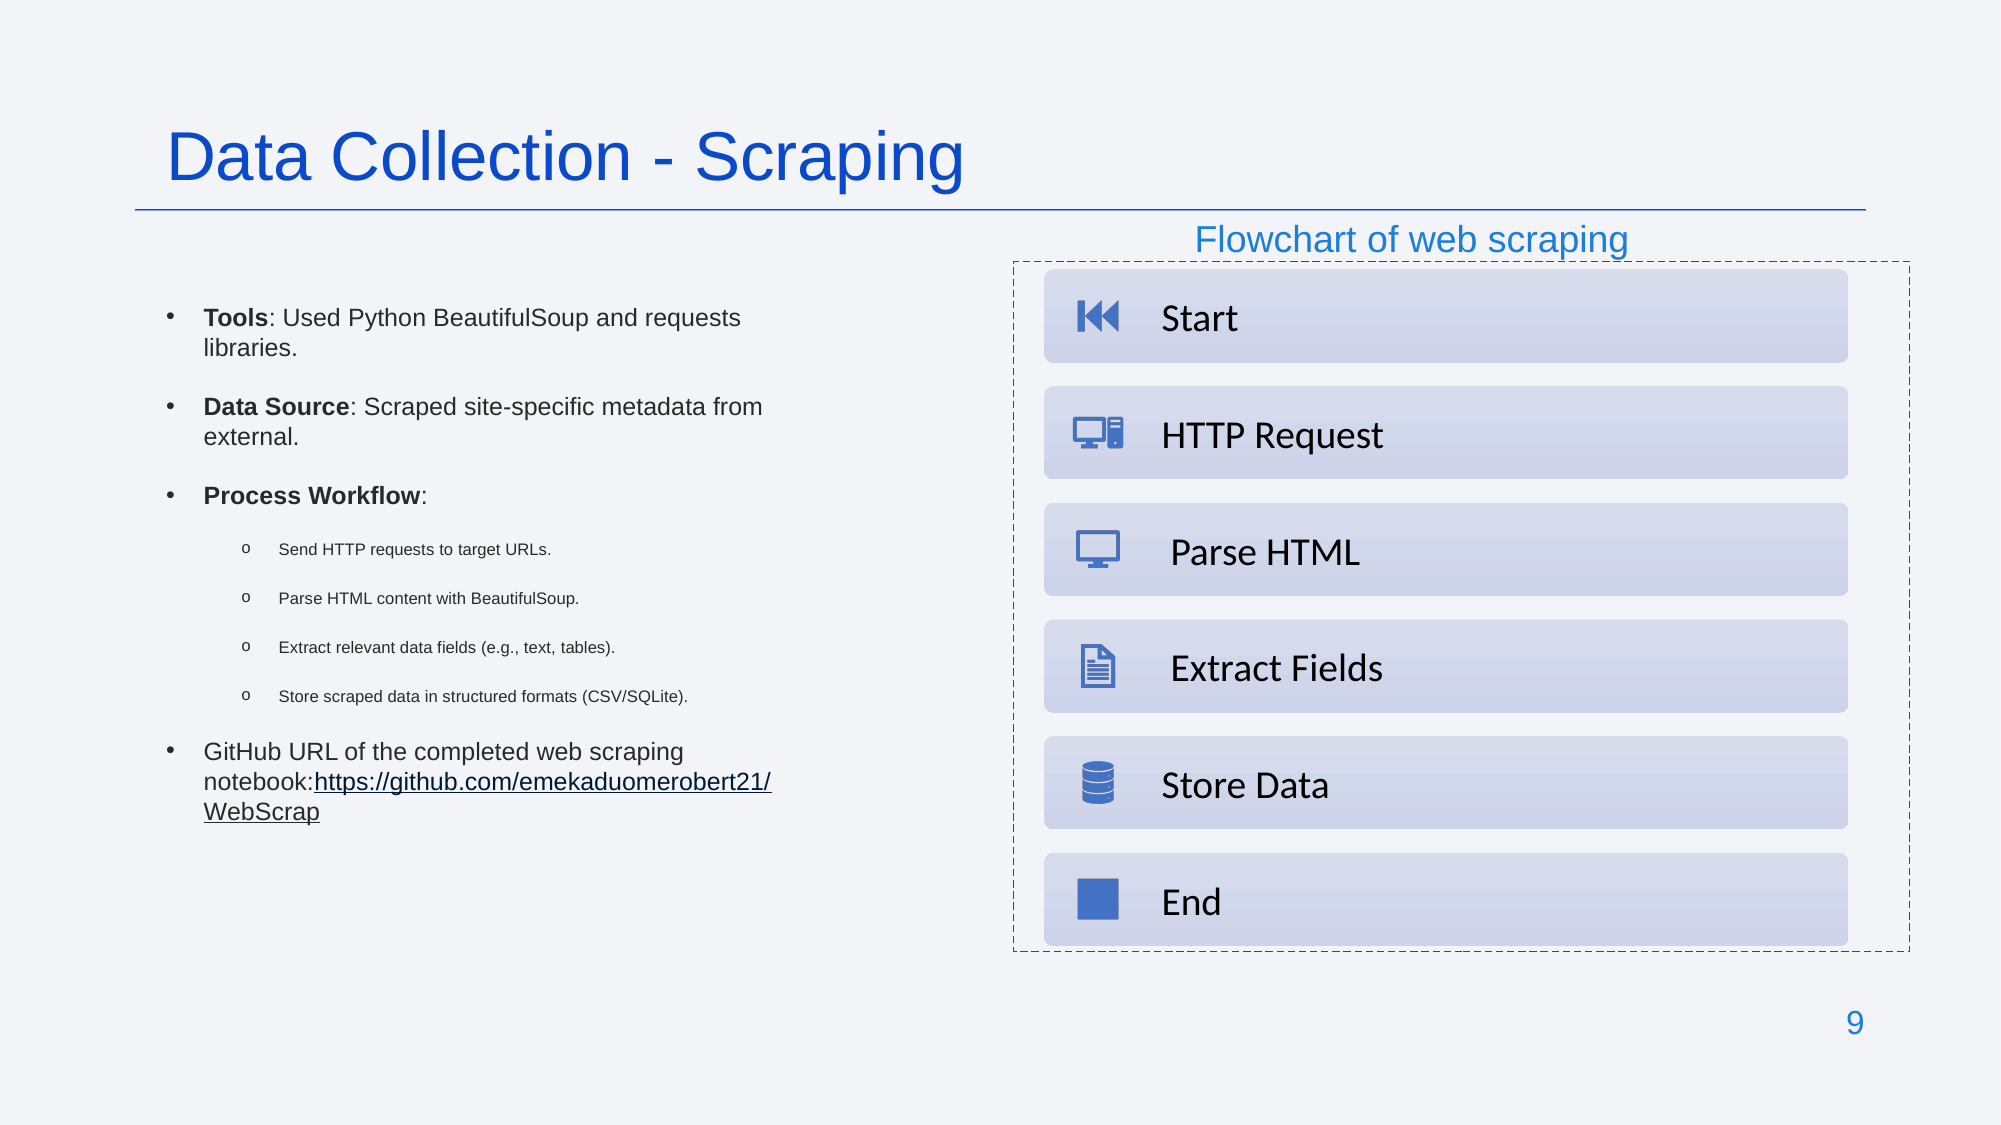

Data Collection - Scraping
Flowchart of web scraping

Start
HTTP Request
 Parse HTML
 Extract Fields
Store Data
End
Tools: Used Python BeautifulSoup and requests libraries.
Data Source: Scraped site-specific metadata from external.
Process Workflow:
Send HTTP requests to target URLs.
Parse HTML content with BeautifulSoup.
Extract relevant data fields (e.g., text, tables).
Store scraped data in structured formats (CSV/SQLite).
GitHub URL of the completed web scraping notebook:https://github.com/emekaduomerobert21/WebScrap
9